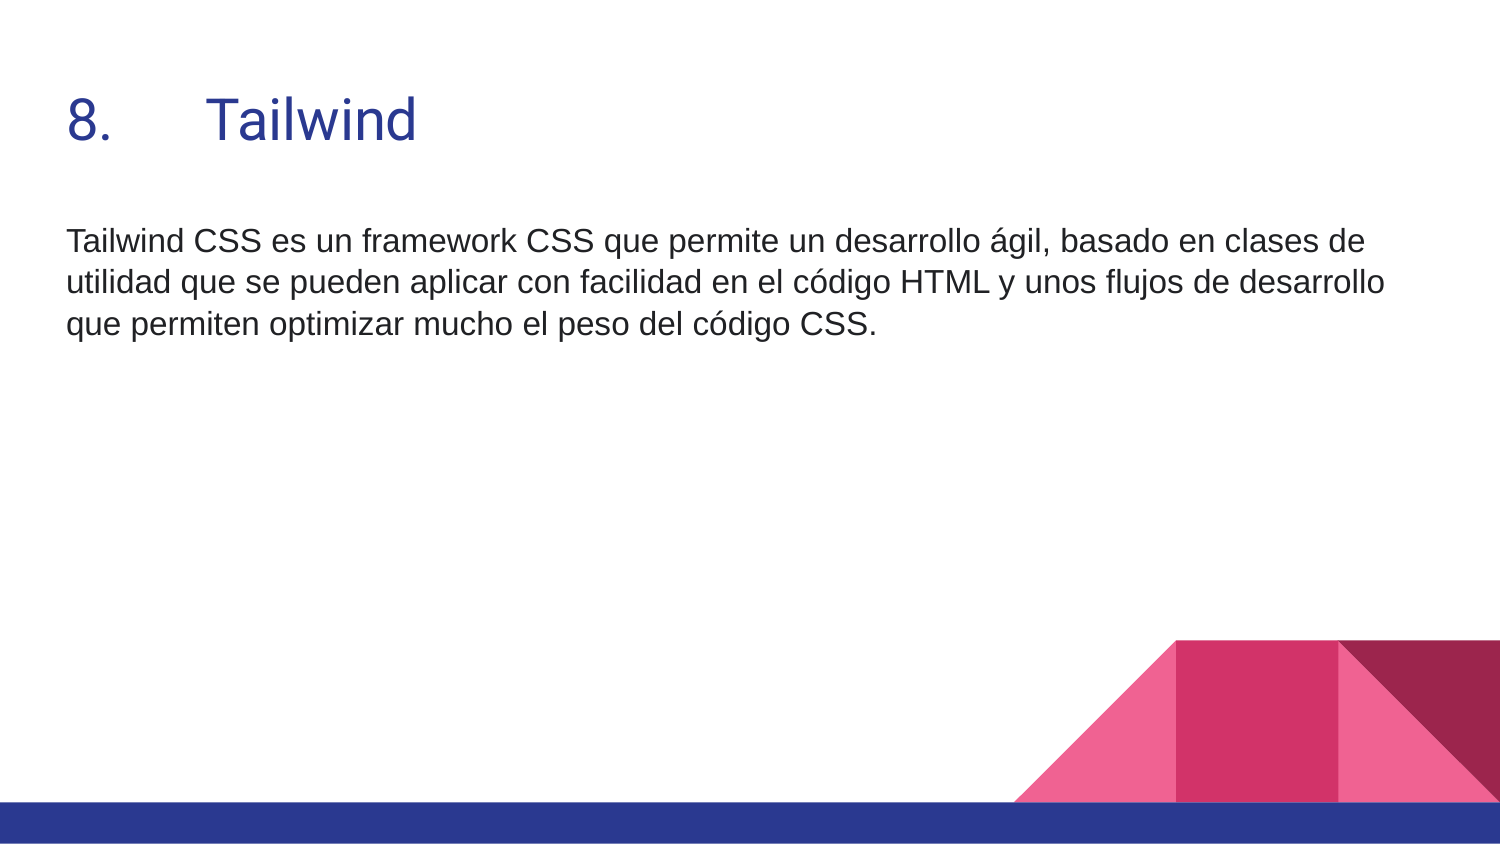

# 8.	Tailwind
Tailwind CSS es un framework CSS que permite un desarrollo ágil, basado en clases de utilidad que se pueden aplicar con facilidad en el código HTML y unos flujos de desarrollo que permiten optimizar mucho el peso del código CSS.